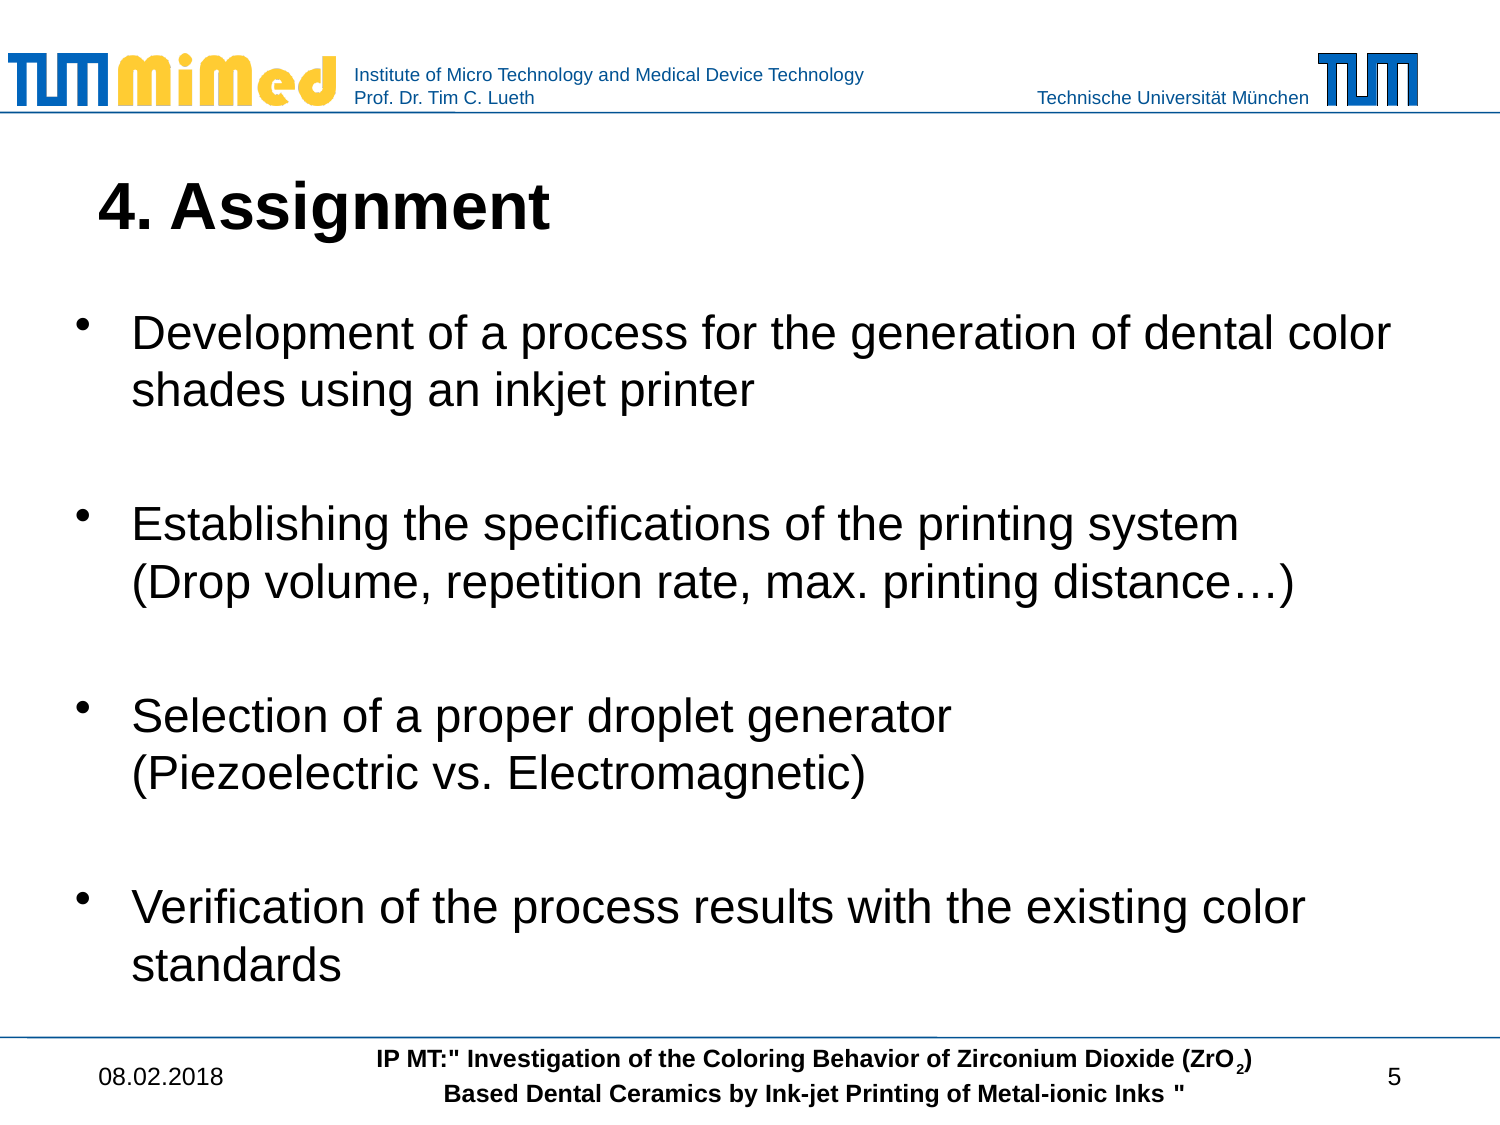

# 4. Assignment
Development of a process for the generation of dental color shades using an inkjet printer

Establishing the specifications of the printing system
(Drop volume, repetition rate, max. printing distance…)

Selection of a proper droplet generator
(Piezoelectric vs. Electromagnetic)

Verification of the process results with the existing color standards
08.02.2018
IP MT:" Investigation of the Coloring Behavior of Zirconium Dioxide (ZrO2) Based Dental Ceramics by Ink-jet Printing of Metal-ionic Inks "
5